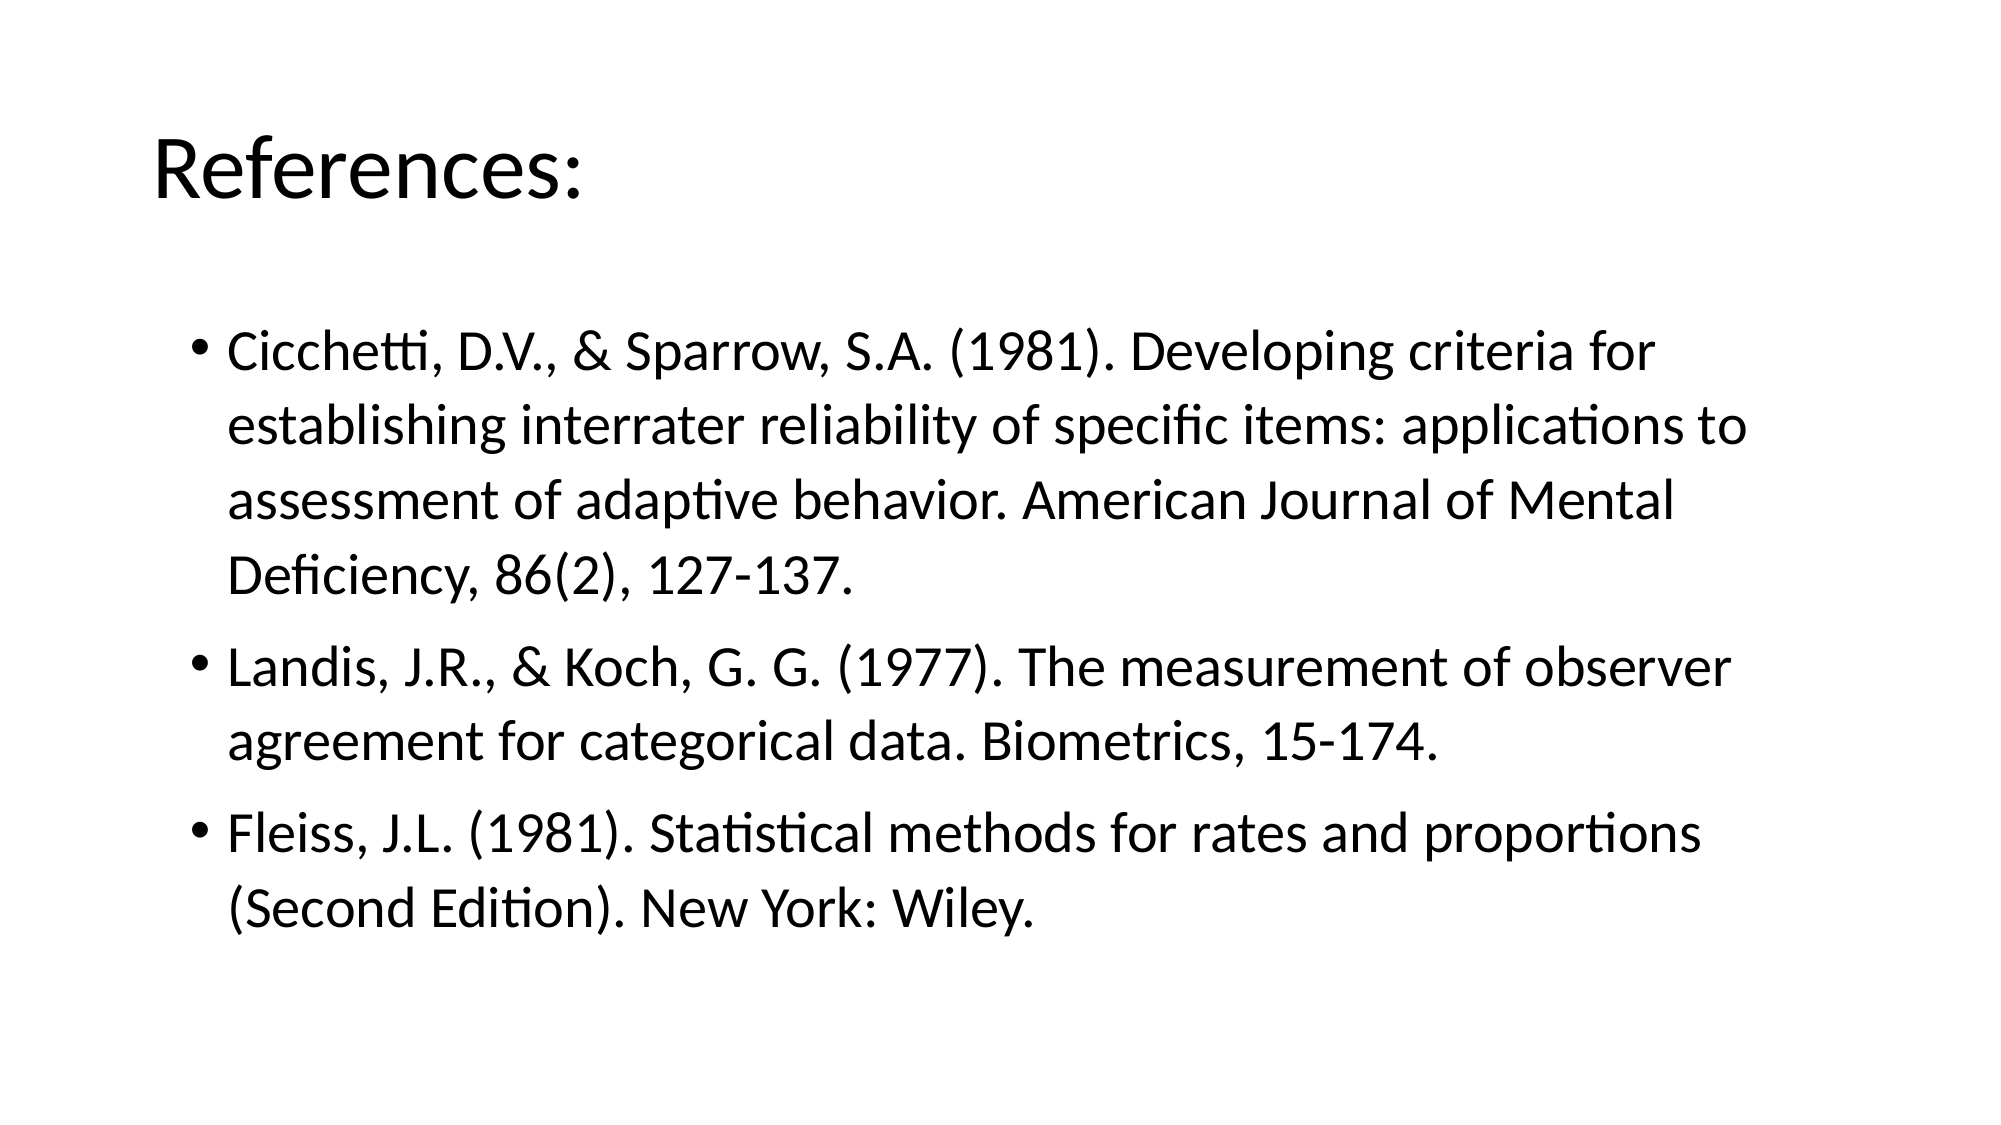

# References:
Cicchetti, D.V., & Sparrow, S.A. (1981). Developing criteria for establishing interrater reliability of specific items: applications to assessment of adaptive behavior. American Journal of Mental Deficiency, 86(2), 127-137.
Landis, J.R., & Koch, G. G. (1977). The measurement of observer agreement for categorical data. Biometrics, 15-174.
Fleiss, J.L. (1981). Statistical methods for rates and proportions (Second Edition). New York: Wiley.